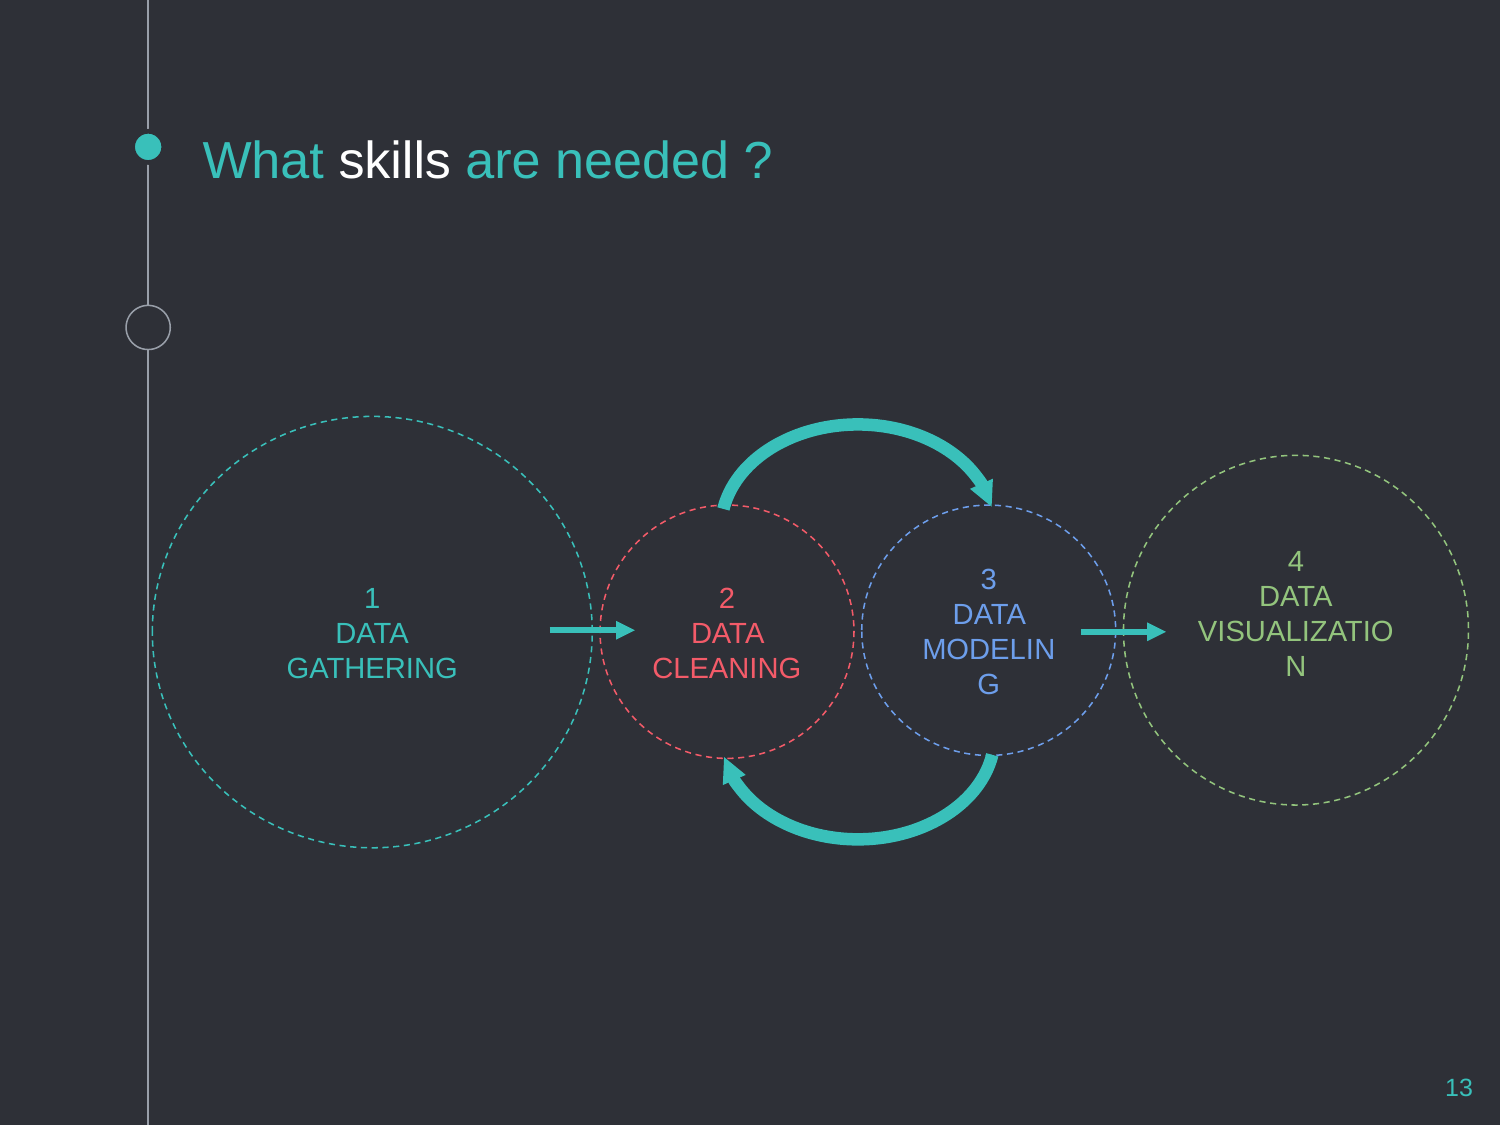

# What skills are needed ?
1
DATA
GATHERING

4
DATA
VISUALIZATION

2
DATA CLEANING
3
DATA MODELING

13